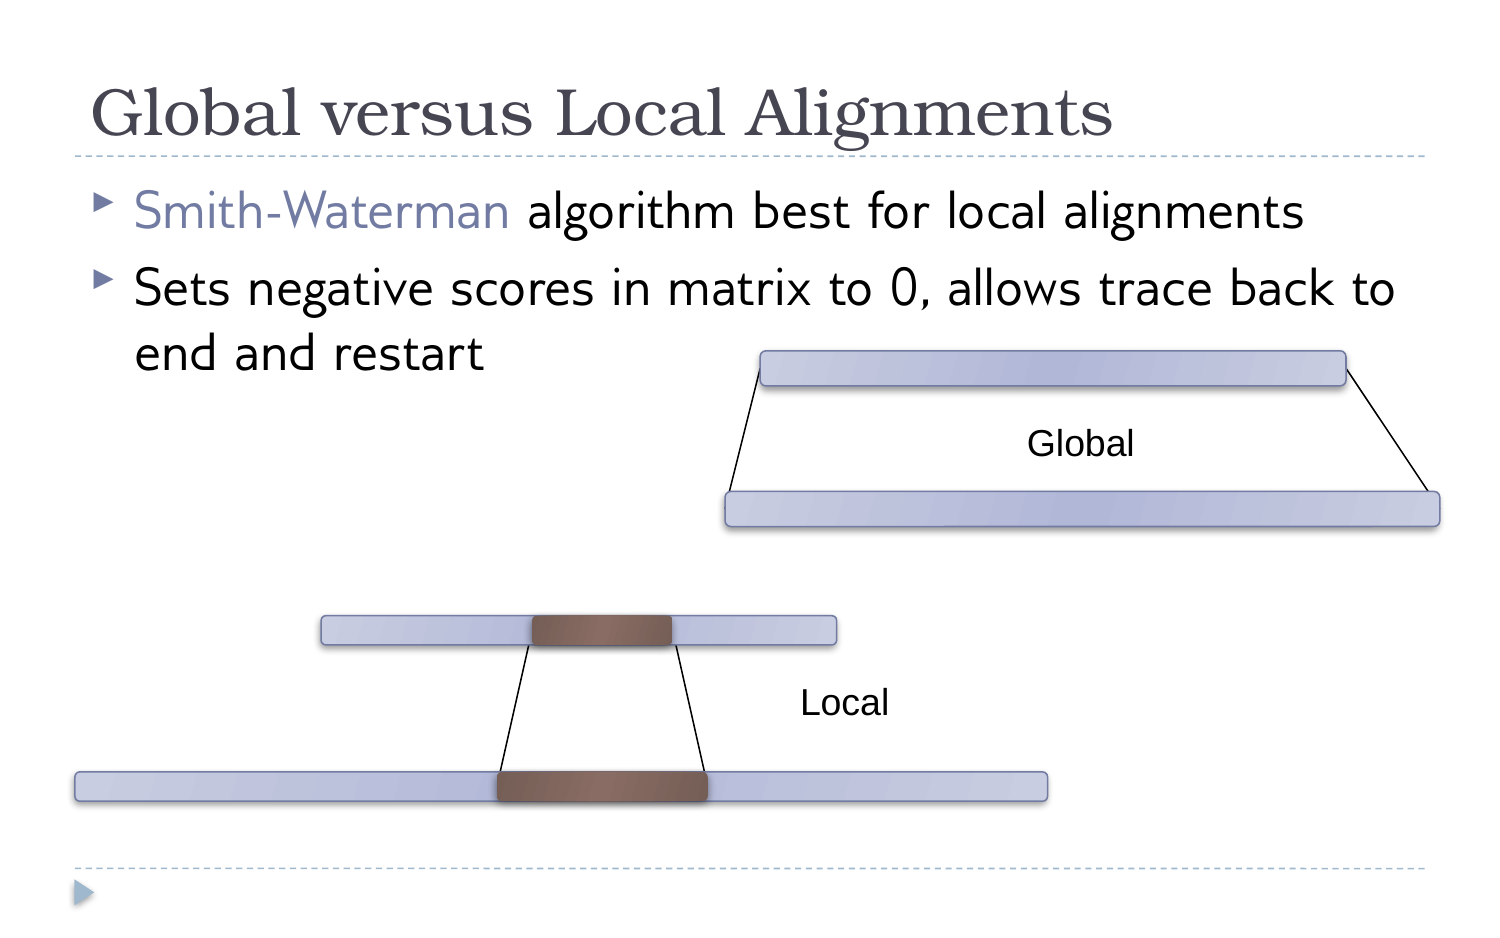

# Global versus Local Alignments
Smith-Waterman algorithm best for local alignments
Sets negative scores in matrix to 0, allows trace back to end and restart

Global

Local